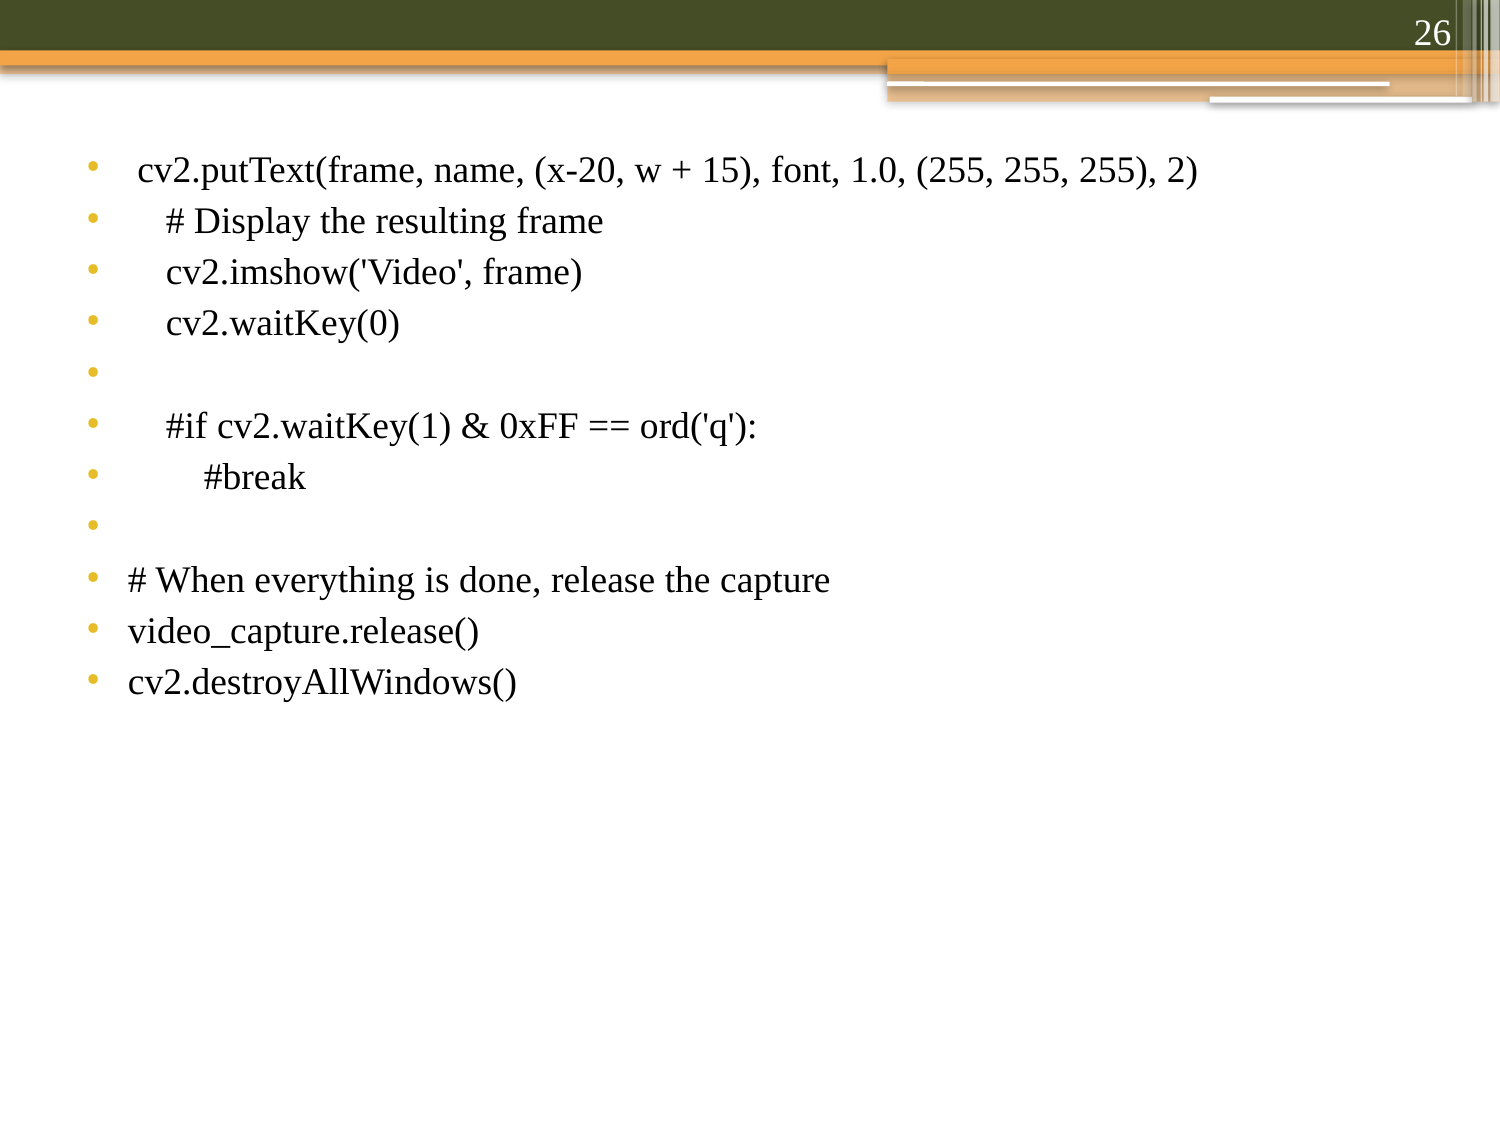

26
 cv2.putText(frame, name, (x-20, w + 15), font, 1.0, (255, 255, 255), 2)
    # Display the resulting frame
    cv2.imshow('Video', frame)
    cv2.waitKey(0)

    #if cv2.waitKey(1) & 0xFF == ord('q'):
        #break

# When everything is done, release the capture
video_capture.release()
cv2.destroyAllWindows()